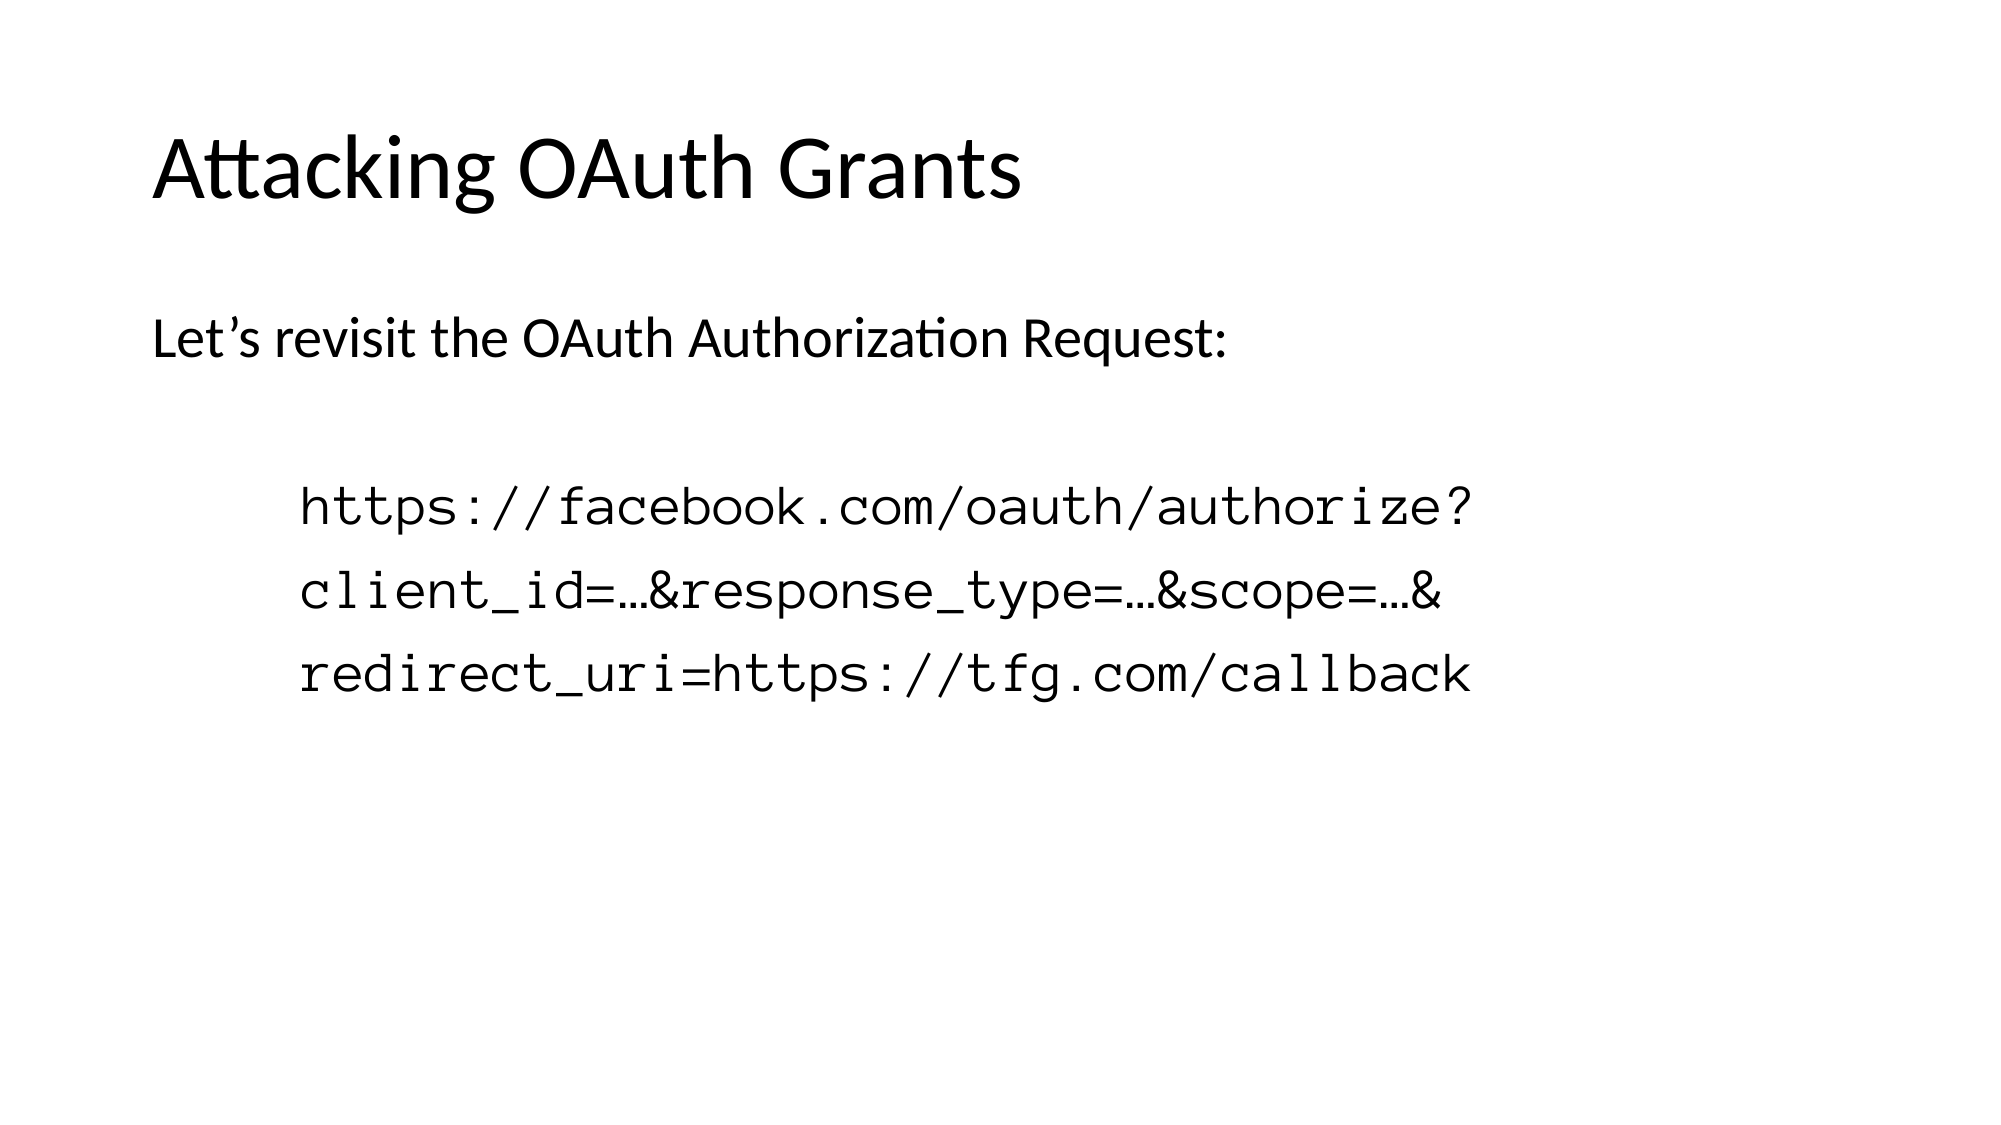

# Attacking OAuth Grants
Let’s revisit the OAuth Authorization Request:

	https://facebook.com/oauth/authorize?
	client_id=…&response_type=…&scope=…&
	redirect_uri=https://tfg.com/callback